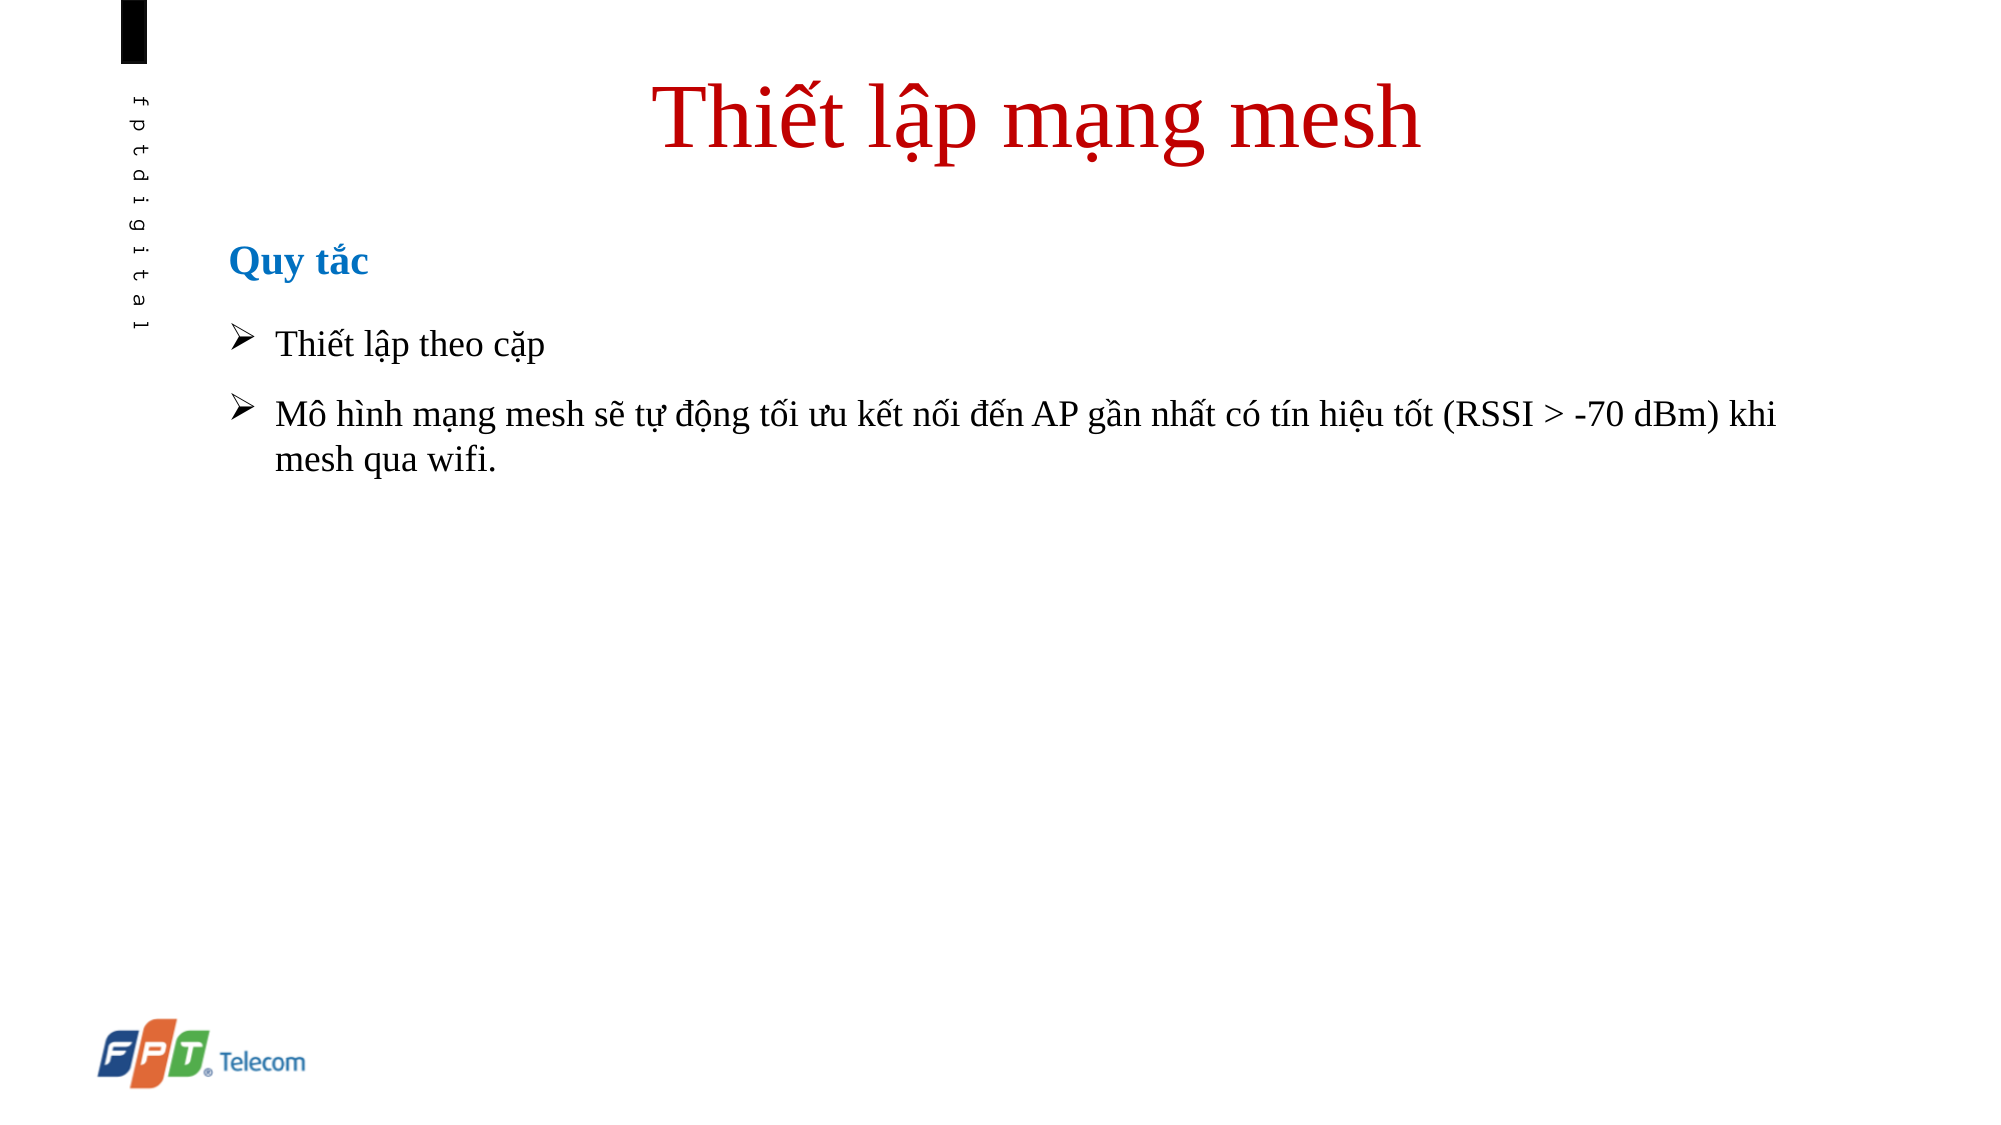

Thiết lập mạng mesh
Quy tắc
Thiết lập theo cặp
Mô hình mạng mesh sẽ tự động tối ưu kết nối đến AP gần nhất có tín hiệu tốt (RSSI > -70 dBm) khi mesh qua wifi.